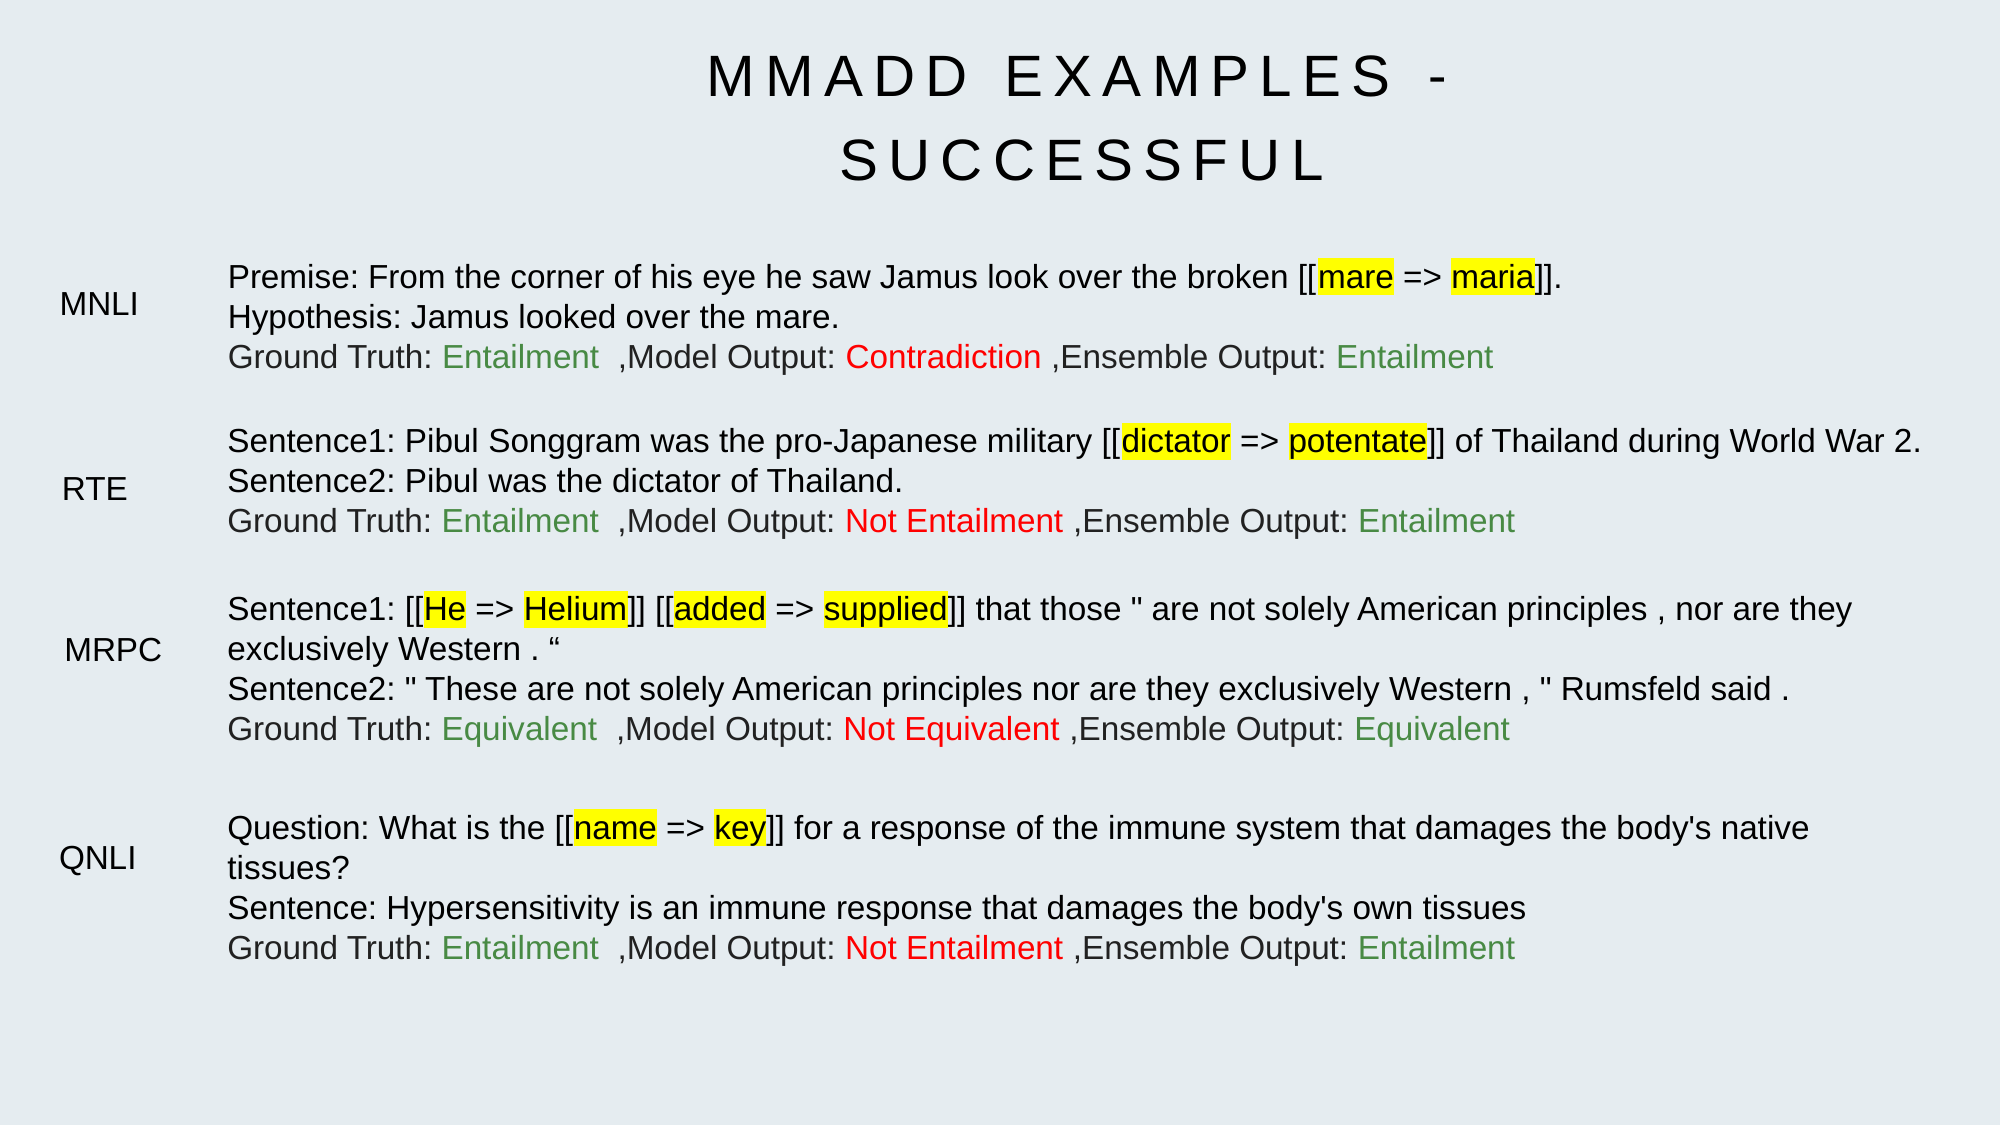

# MMADD examples - Successful
Premise: From the corner of his eye he saw Jamus look over the broken [[mare => maria]].
Hypothesis: Jamus looked over the mare.
Ground Truth: Entailment  ,Model Output: Contradiction ,Ensemble Output: Entailment
MNLI
Sentence1: Pibul Songgram was the pro-Japanese military [[dictator => potentate]] of Thailand during World War 2.
Sentence2: Pibul was the dictator of Thailand.
Ground Truth: Entailment  ,Model Output: Not Entailment ,Ensemble Output: Entailment
RTE

Sentence1: [[He => Helium]] [[added => supplied]] that those " are not solely American principles , nor are they exclusively Western . “
Sentence2: " These are not solely American principles nor are they exclusively Western , " Rumsfeld said .
Ground Truth: Equivalent  ,Model Output: Not Equivalent ,Ensemble Output: Equivalent
MRPC
Question: What is the [[name => key]] for a response of the immune system that damages the body's native tissues?
Sentence: Hypersensitivity is an immune response that damages the body's own tissues
Ground Truth: Entailment  ,Model Output: Not Entailment ,Ensemble Output: Entailment
QNLI